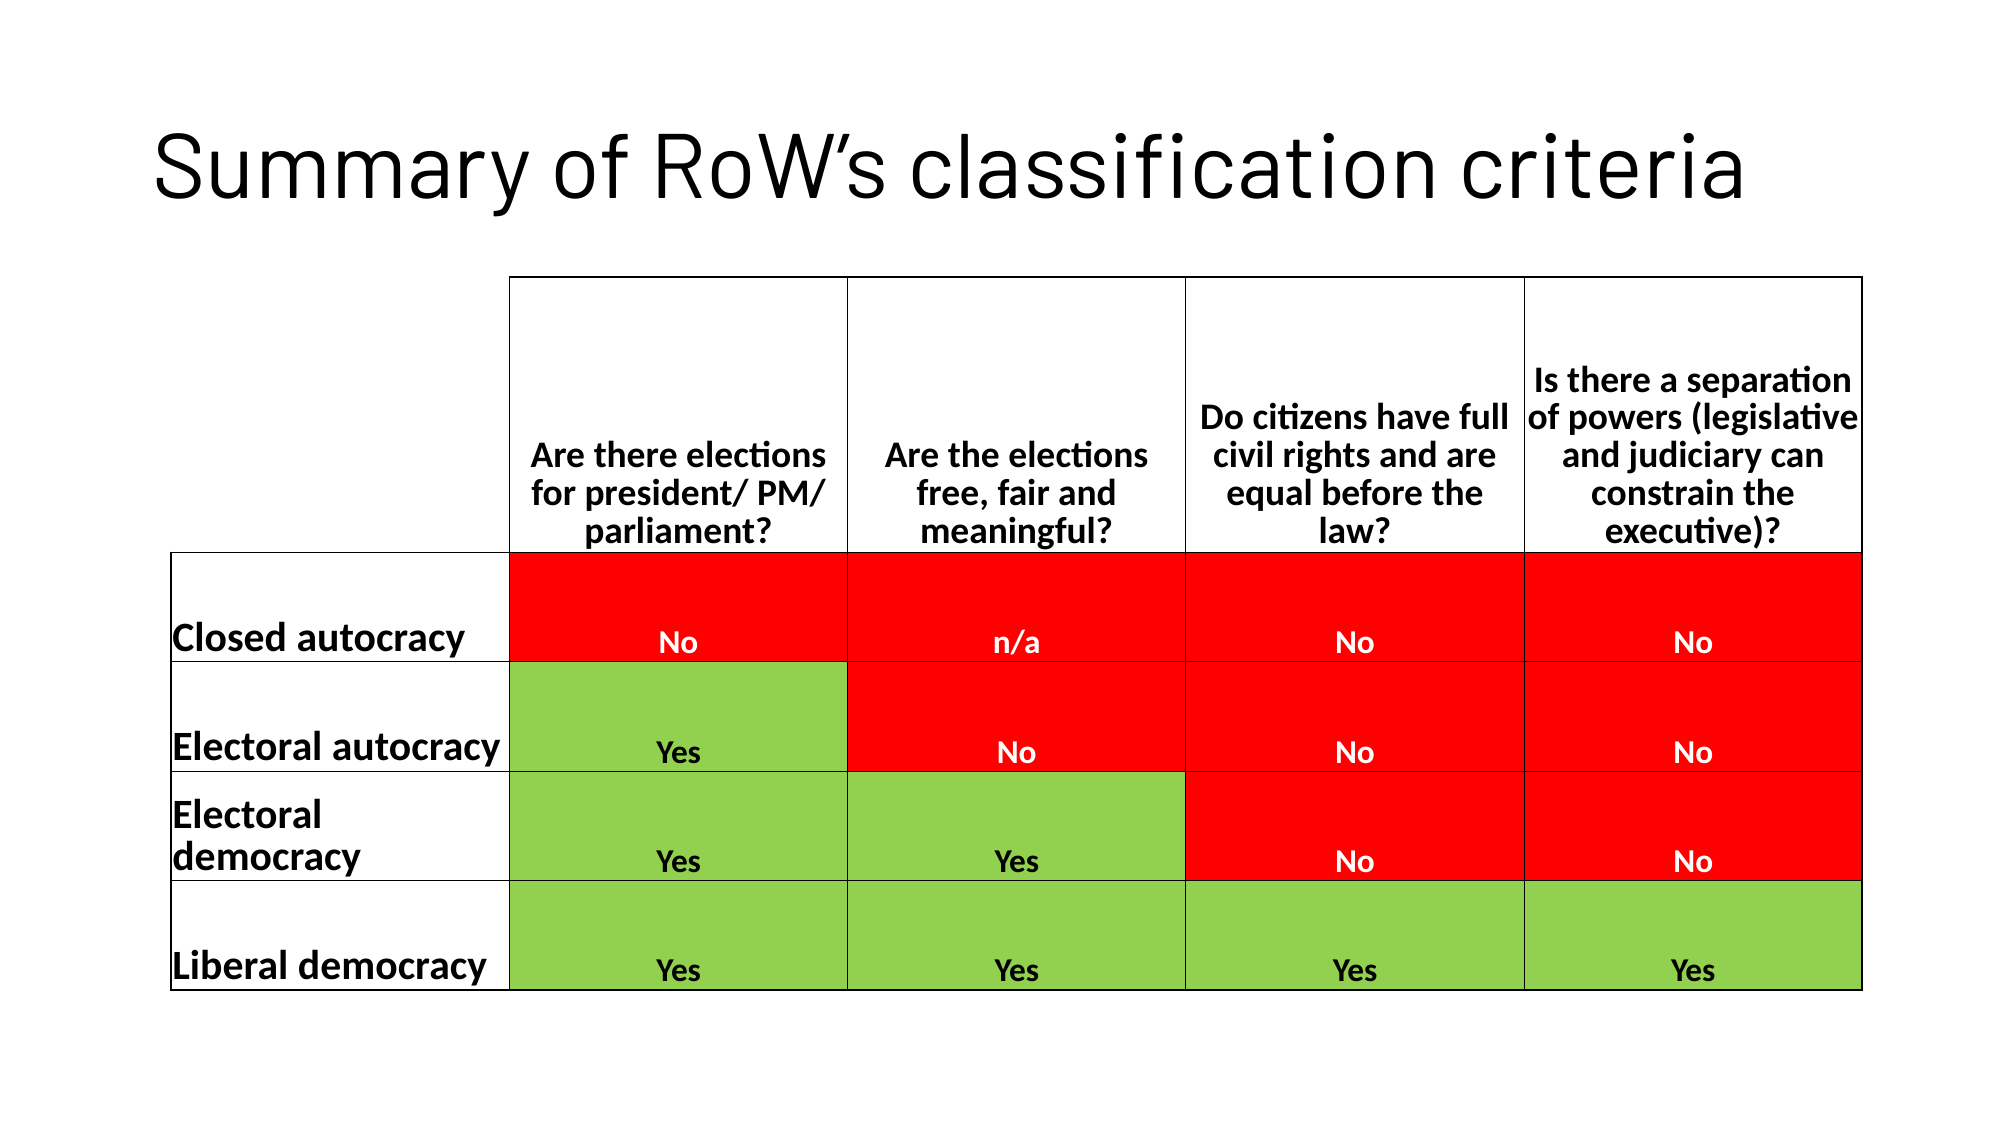

# Summary of RoW’s classification criteria
|  | Are there elections for president/ PM/ parliament? | Are the elections free, fair and meaningful? | Do citizens have full civil rights and are equal before the law? | Is there a separation of powers (legislative and judiciary can constrain the executive)? |
| --- | --- | --- | --- | --- |
| Closed autocracy | No | n/a | No | No |
| Electoral autocracy | Yes | No | No | No |
| Electoral democracy | Yes | Yes | No | No |
| Liberal democracy | Yes | Yes | Yes | Yes |